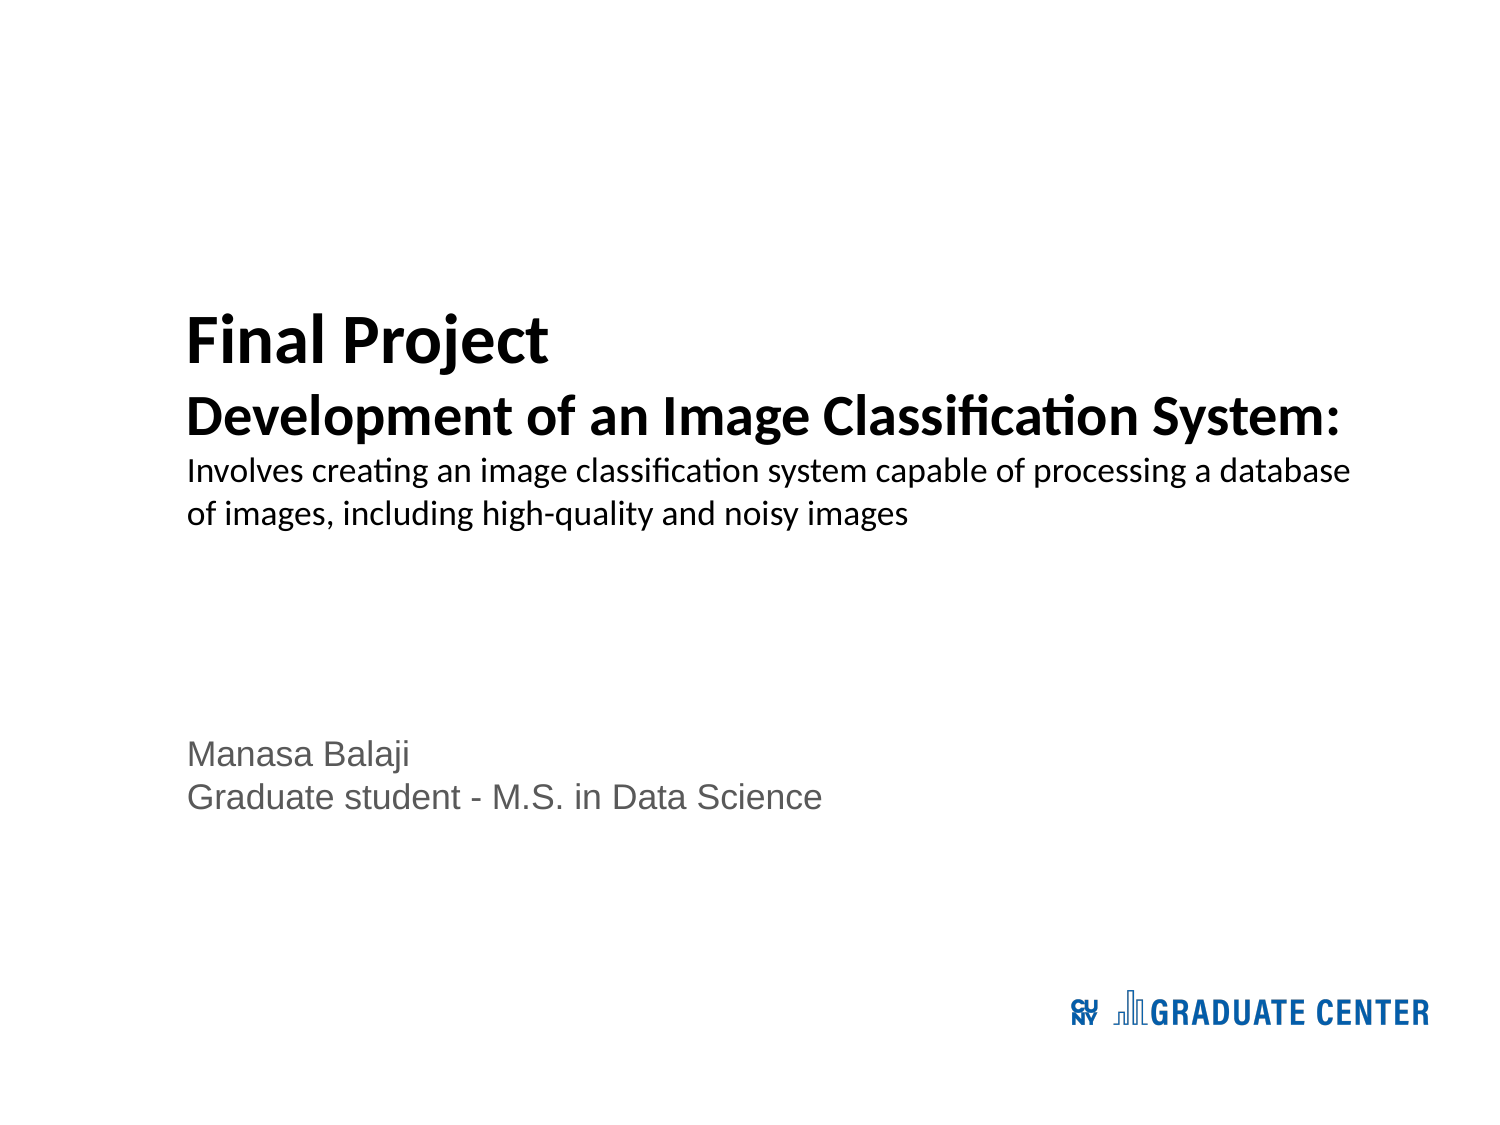

# Final Project Development of an Image Classification System:
Involves creating an image classification system capable of processing a database of images, including high-quality and noisy images

Manasa Balaji
Graduate student - M.S. in Data Science